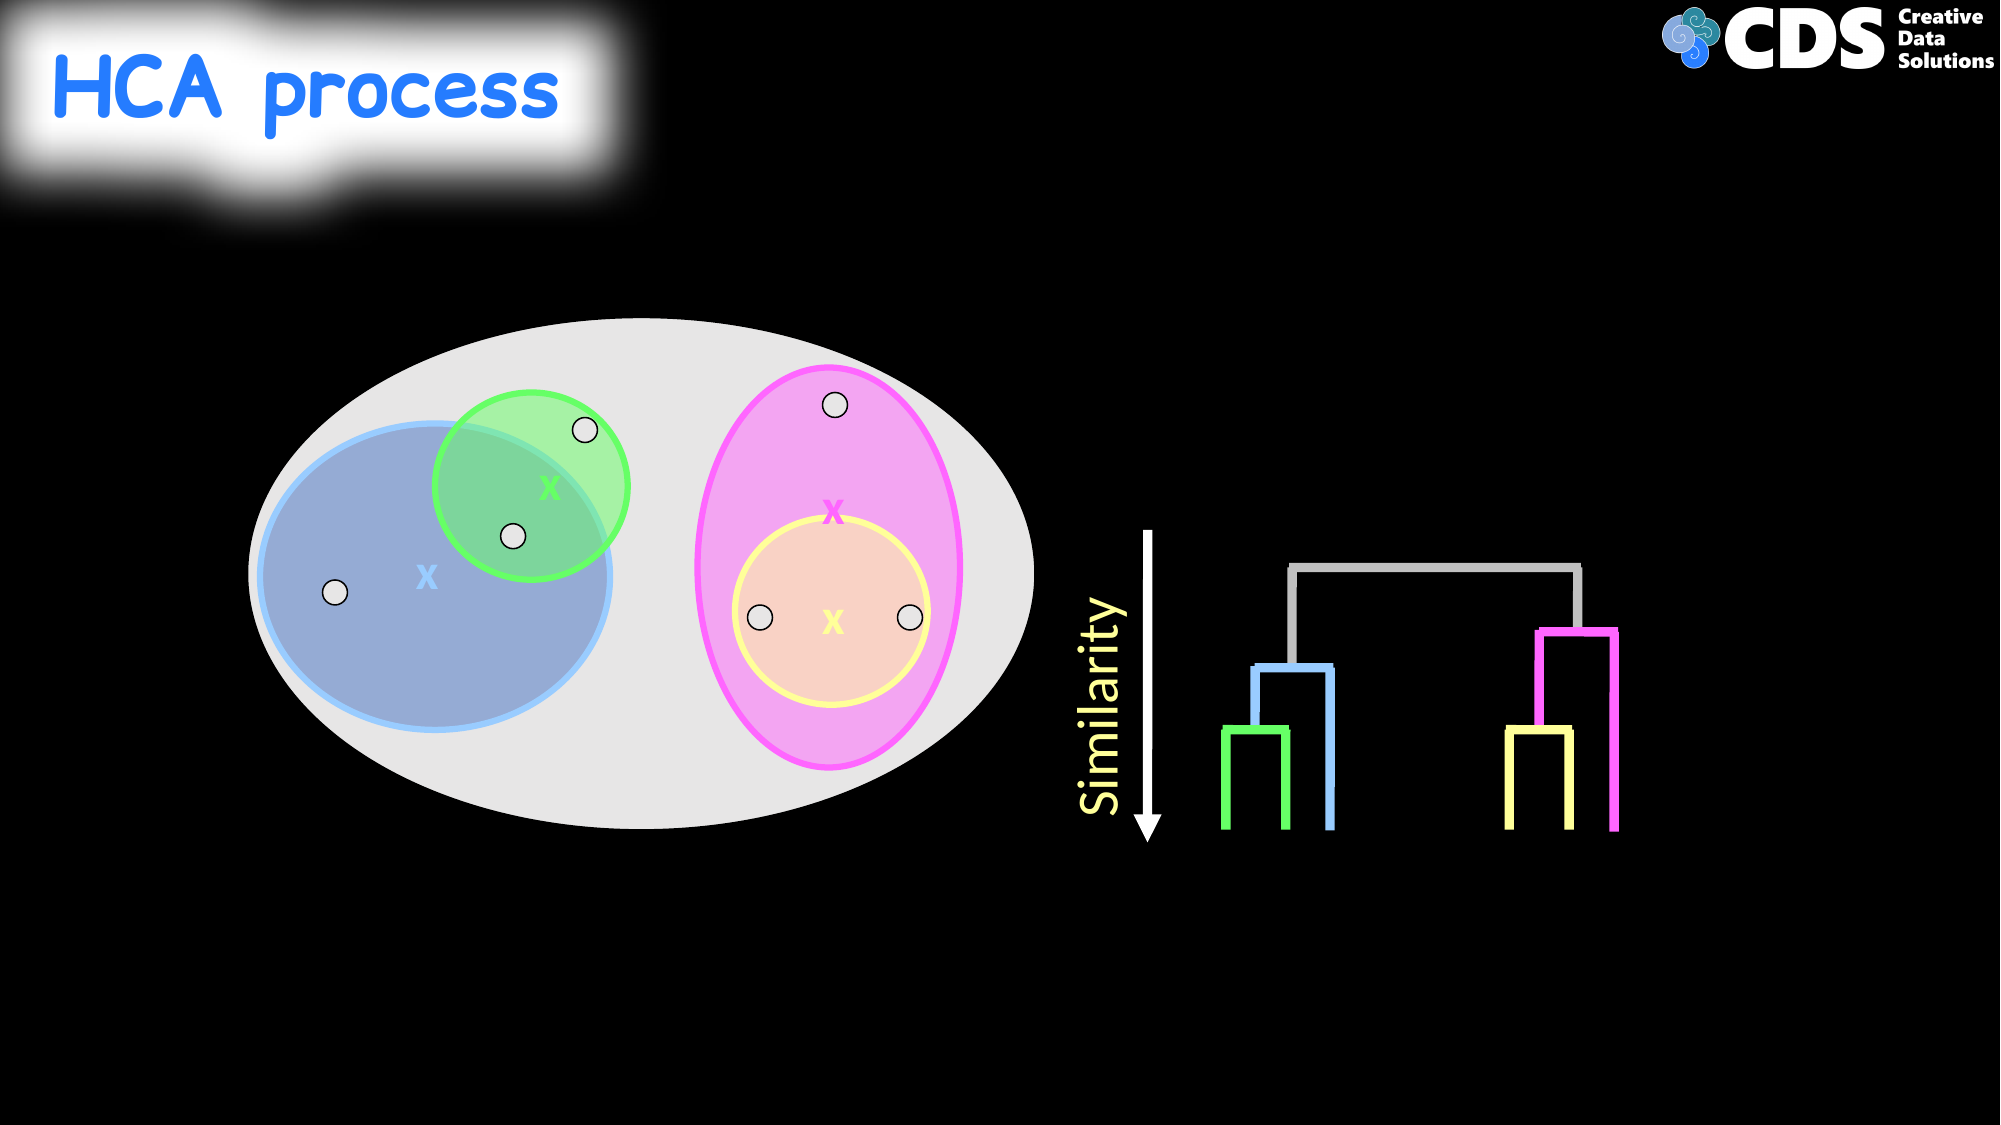

HCA process

Similarity

x
x

x
x